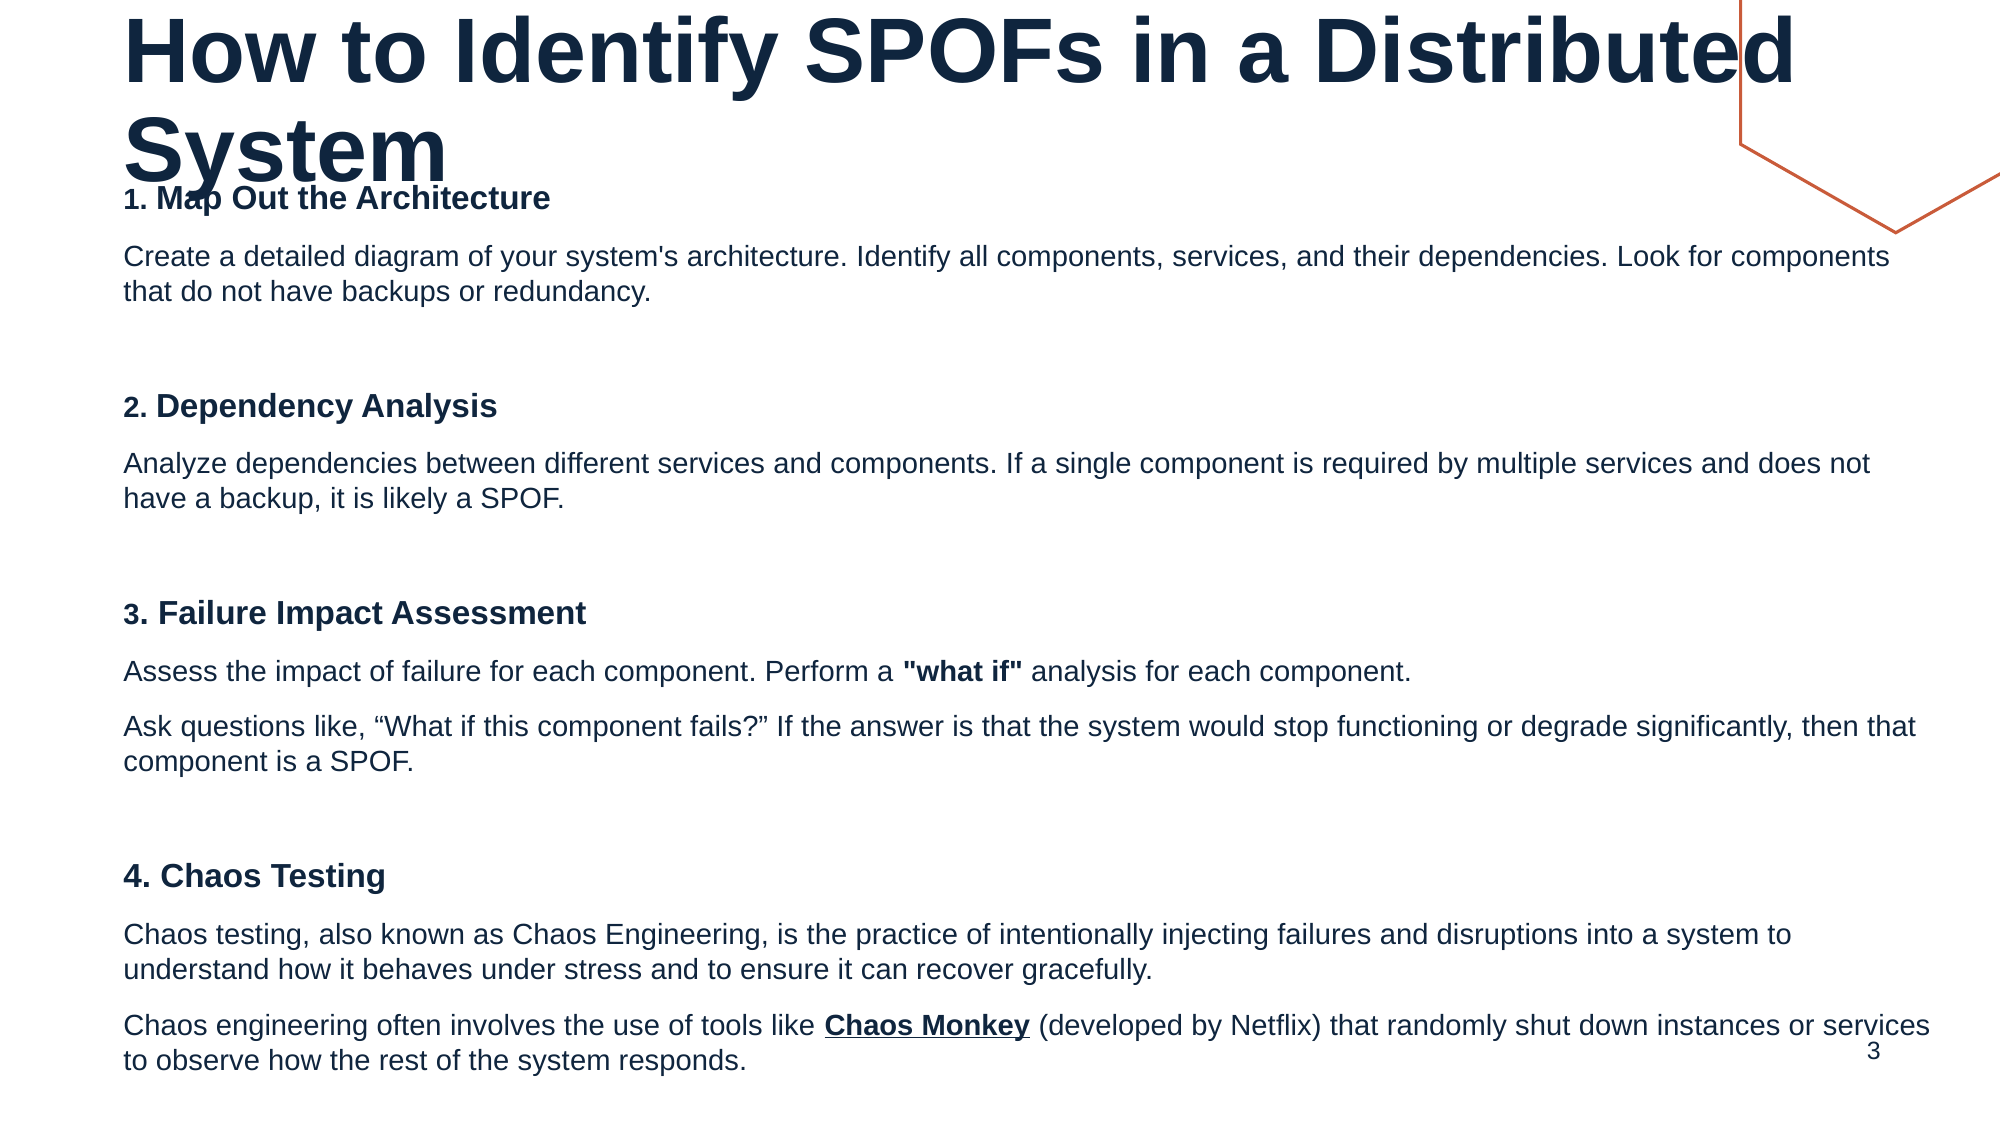

# How to Identify SPOFs in a Distributed System
1. Map Out the Architecture
Create a detailed diagram of your system's architecture. Identify all components, services, and their dependencies. Look for components that do not have backups or redundancy.

2. Dependency Analysis
Analyze dependencies between different services and components. If a single component is required by multiple services and does not have a backup, it is likely a SPOF.

3. Failure Impact Assessment
Assess the impact of failure for each component. Perform a "what if" analysis for each component.
Ask questions like, “What if this component fails?” If the answer is that the system would stop functioning or degrade significantly, then that component is a SPOF.

4. Chaos Testing
Chaos testing, also known as Chaos Engineering, is the practice of intentionally injecting failures and disruptions into a system to understand how it behaves under stress and to ensure it can recover gracefully.
Chaos engineering often involves the use of tools like Chaos Monkey (developed by Netflix) that randomly shut down instances or services to observe how the rest of the system responds.

3